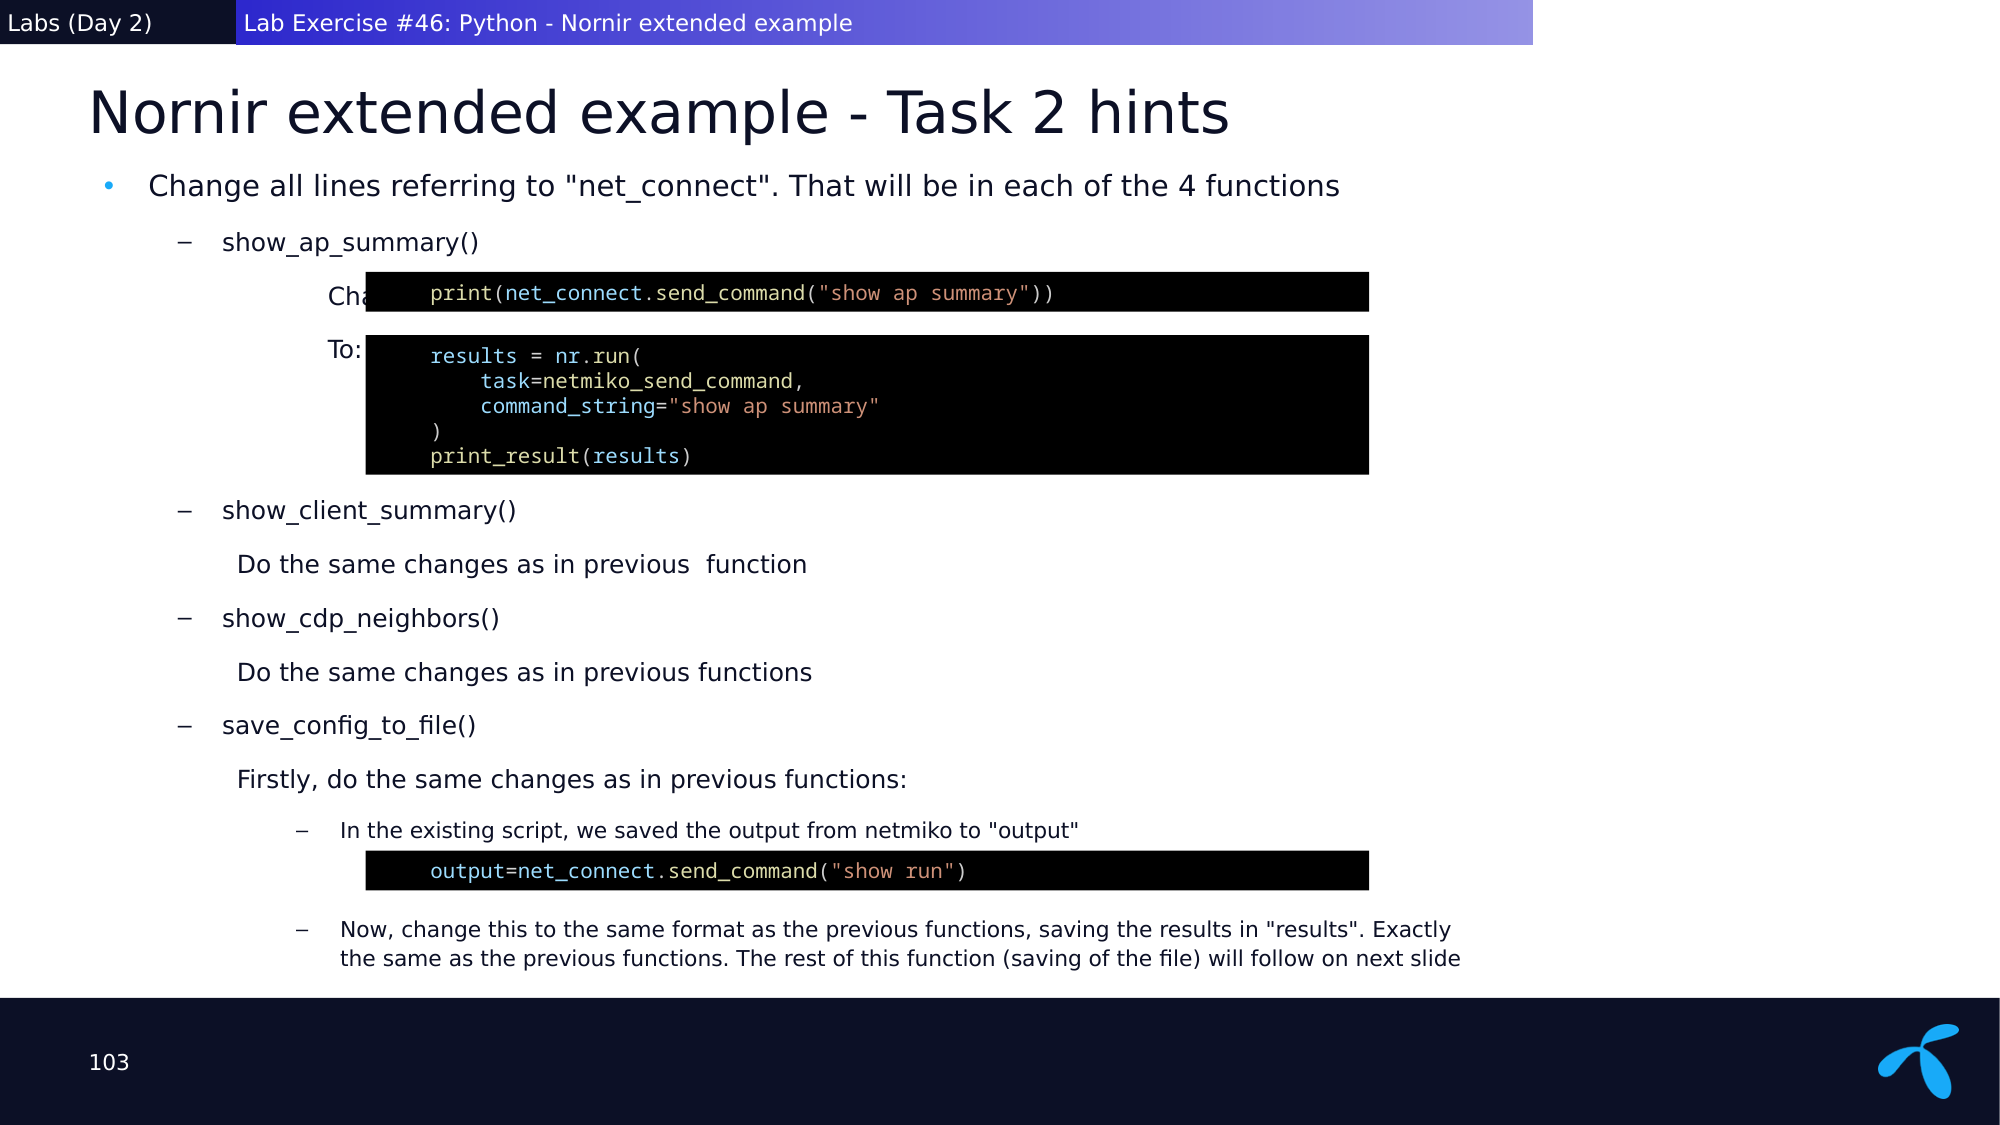

Labs (Day 2)
 Lab Exercise #46: Python - Nornir extended example
# Nornir extended example - Task 2 hints
Change all lines referring to "net_connect". That will be in each of the 4 functions
show_ap_summary()
	Change:
	To:

show_client_summary()
Do the same changes as in previous  function
show_cdp_neighbors()
Do the same changes as in previous functions
save_config_to_file()
Firstly, do the same changes as in previous functions:
In the existing script, we saved the output from netmiko to "output"

Now, change this to the same format as the previous functions, saving the results in "results". Exactly the same as the previous functions. The rest of this function (saving of the file) will follow on next slide
    print(net_connect.send_command("show ap summary"))
    results = nr.run(
        task=netmiko_send_command,
        command_string="show ap summary"
    )
    print_result(results)
    output=net_connect.send_command("show run")
103